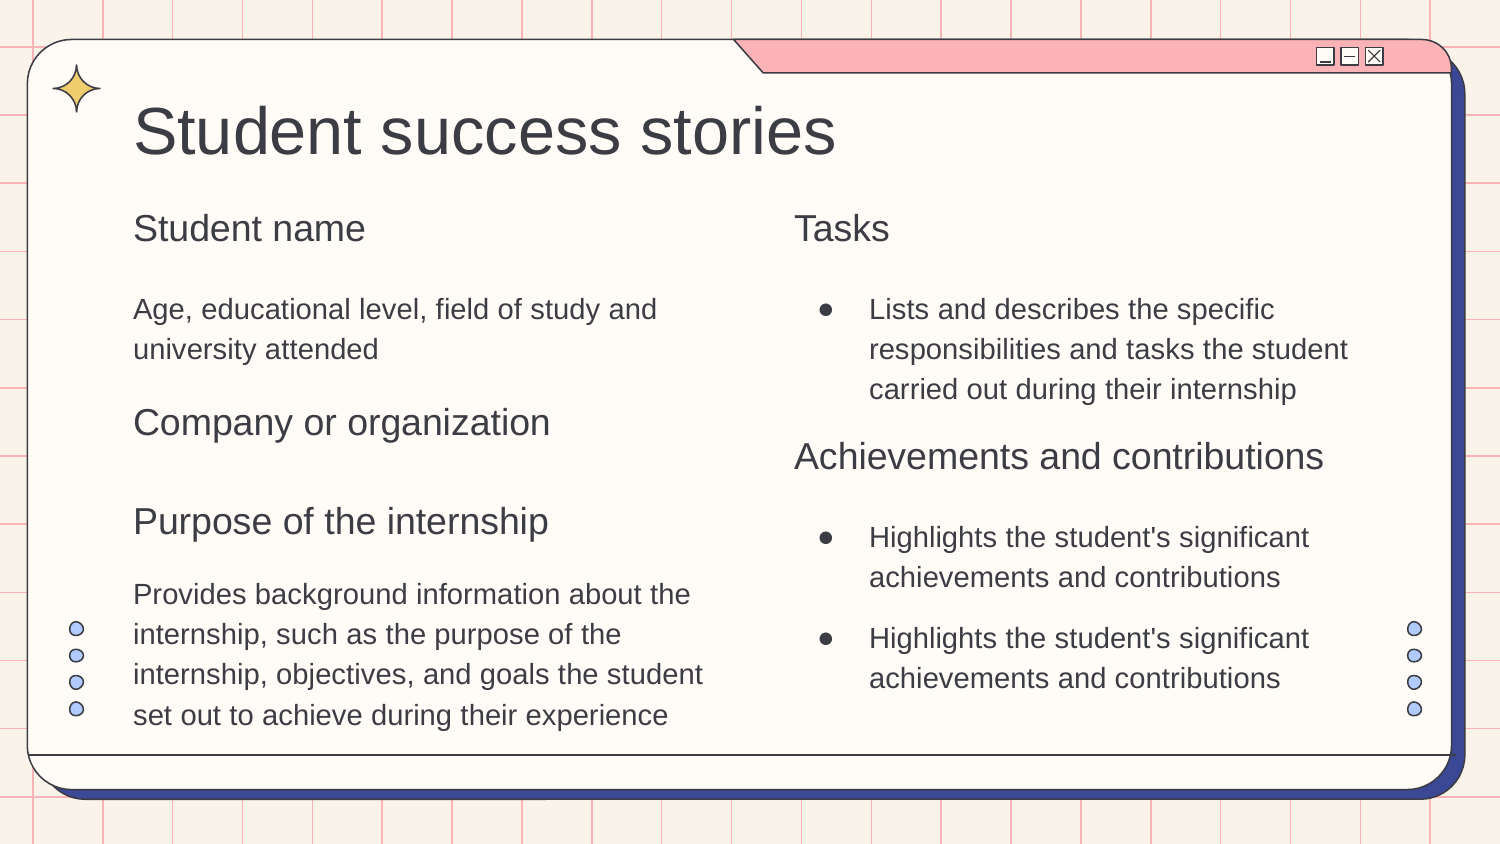

# Student success stories
Student name
Tasks
Age, educational level, field of study and university attended
Lists and describes the specific responsibilities and tasks the student carried out during their internship
Company or organization
Achievements and contributions
Purpose of the internship
Highlights the student's significant achievements and contributions
Highlights the student's significant achievements and contributions
Provides background information about the internship, such as the purpose of the internship, objectives, and goals the student set out to achieve during their experience